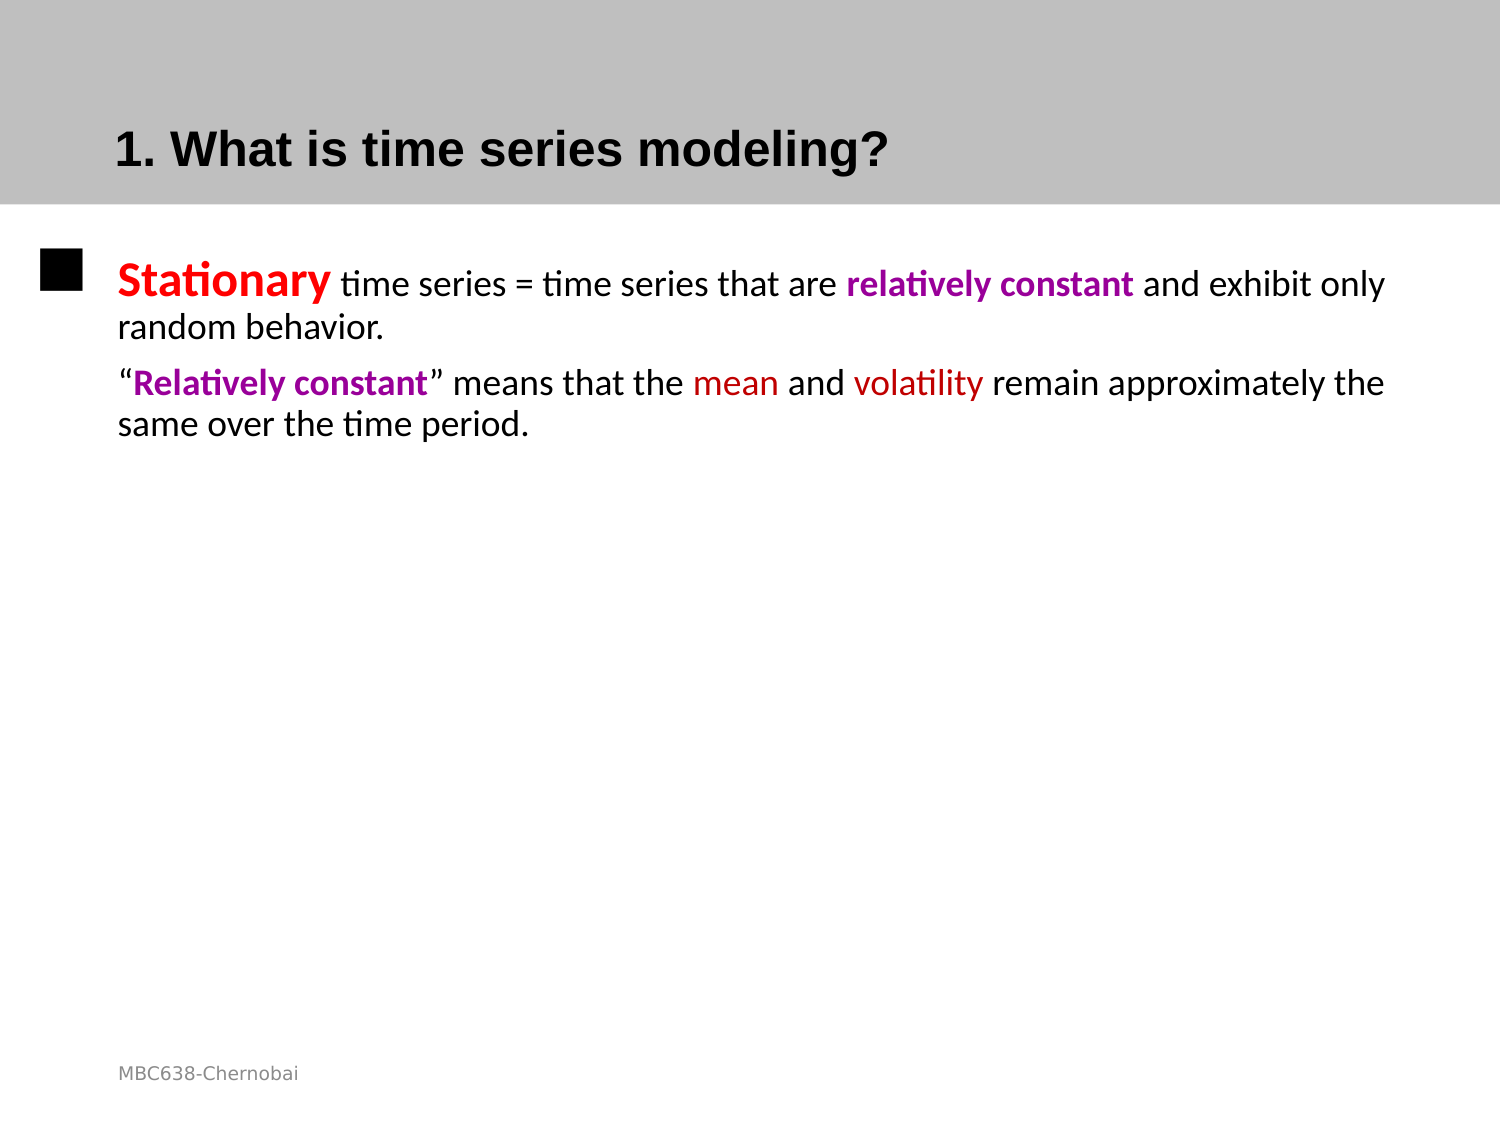

# 1. What is time series modeling?
Stationary time series = time series that are relatively constant and exhibit only random behavior.
“Relatively constant” means that the mean and volatility remain approximately the same over the time period.

MBC638-Chernobai